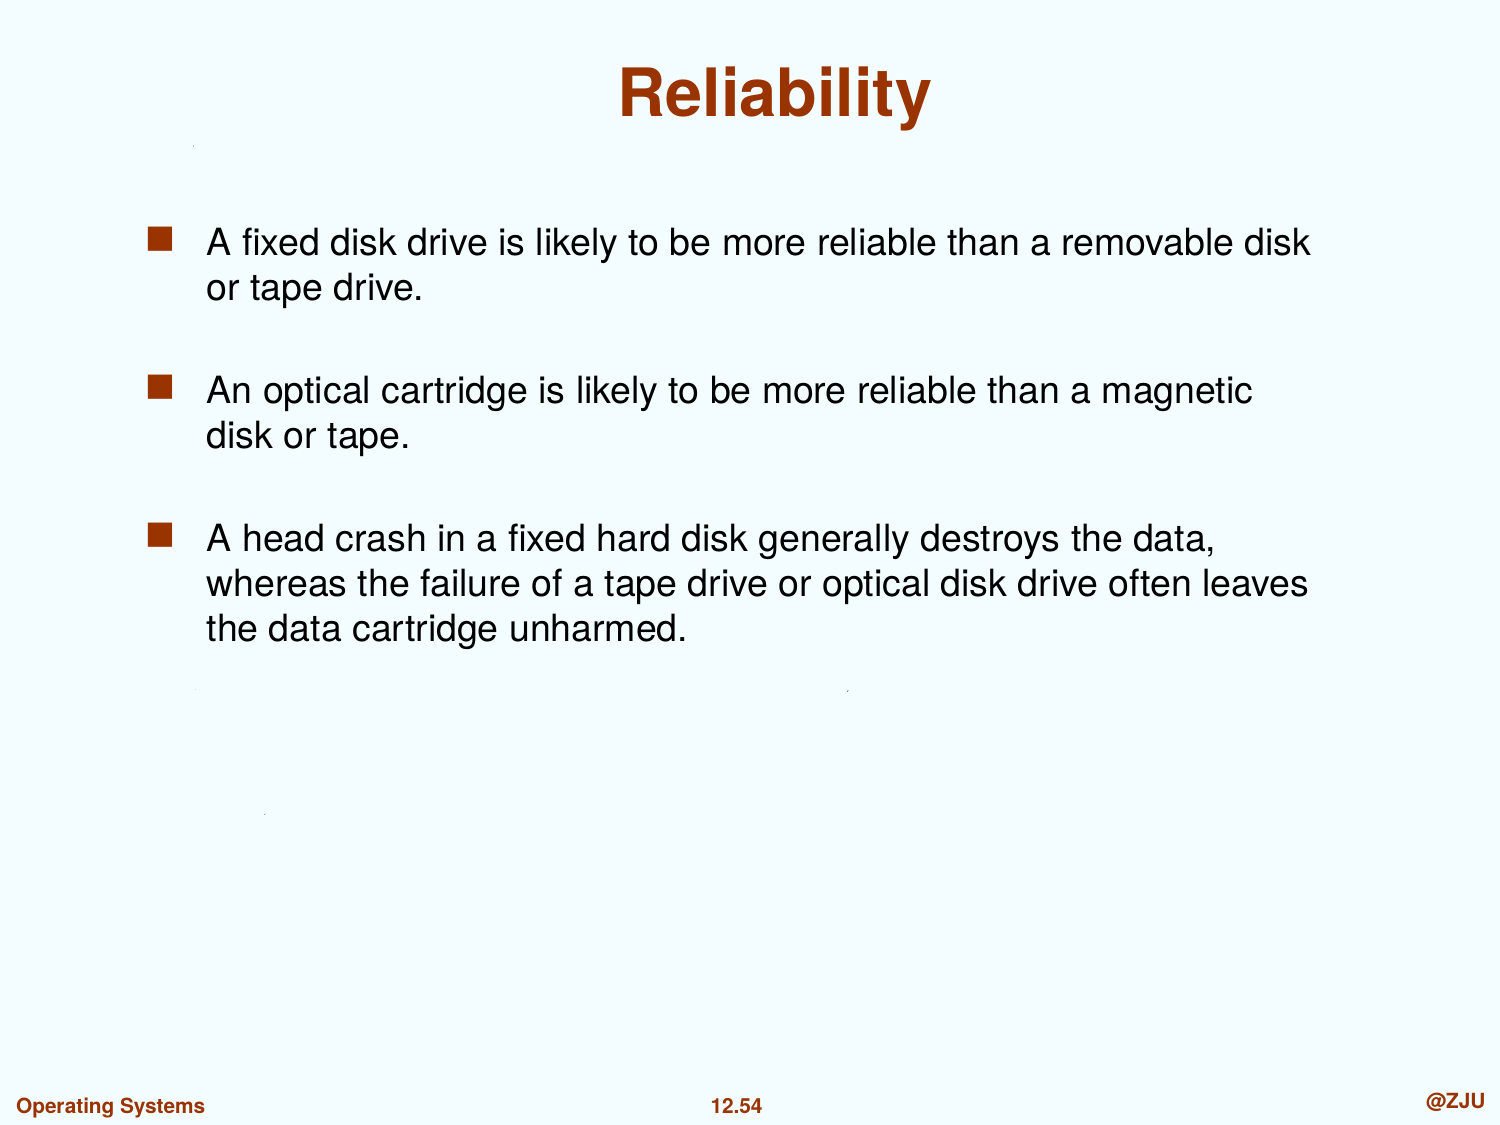

# Reliability
A fixed disk drive is likely to be more reliable than a removable disk or tape drive.
An optical cartridge is likely to be more reliable than a magnetic disk or tape.
A head crash in a fixed hard disk generally destroys the data, whereas the failure of a tape drive or optical disk drive often leaves the data cartridge unharmed.